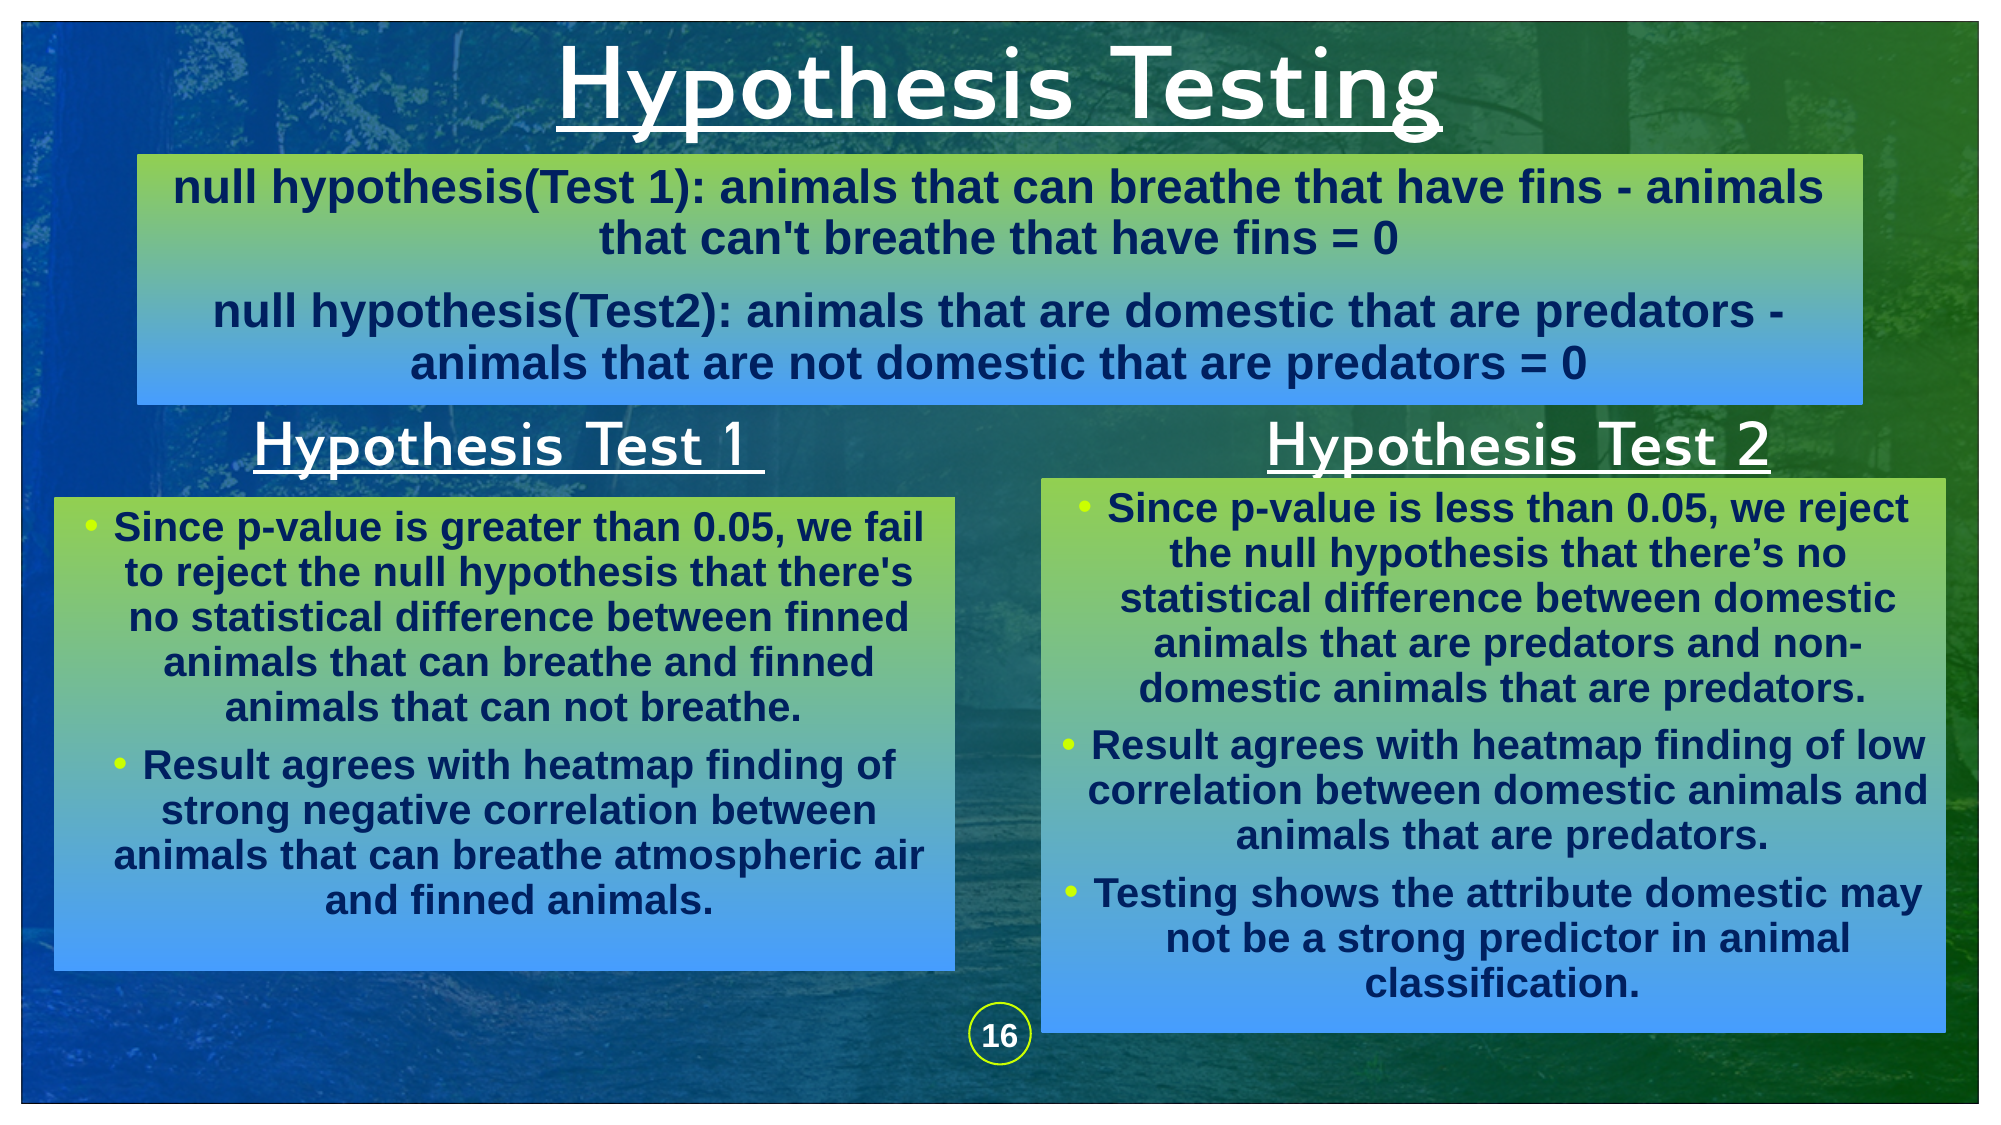

# Hypothesis Testing
null hypothesis(Test 1): animals that can breathe that have fins - animals that can't breathe that have fins = 0
null hypothesis(Test2): animals that are domestic that are predators - animals that are not domestic that are predators = 0

Hypothesis Test 1
Hypothesis Test 2
Since p-value is less than 0.05, we reject the null hypothesis that there’s no statistical difference between domestic animals that are predators and non-domestic animals that are predators.
Result agrees with heatmap finding of low correlation between domestic animals and animals that are predators.
Testing shows the attribute domestic may not be a strong predictor in animal classification.
Since p-value is greater than 0.05, we fail to reject the null hypothesis that there's no statistical difference between finned animals that can breathe and finned animals that can not breathe.
Result agrees with heatmap finding of strong negative correlation between animals that can breathe atmospheric air and finned animals.

16